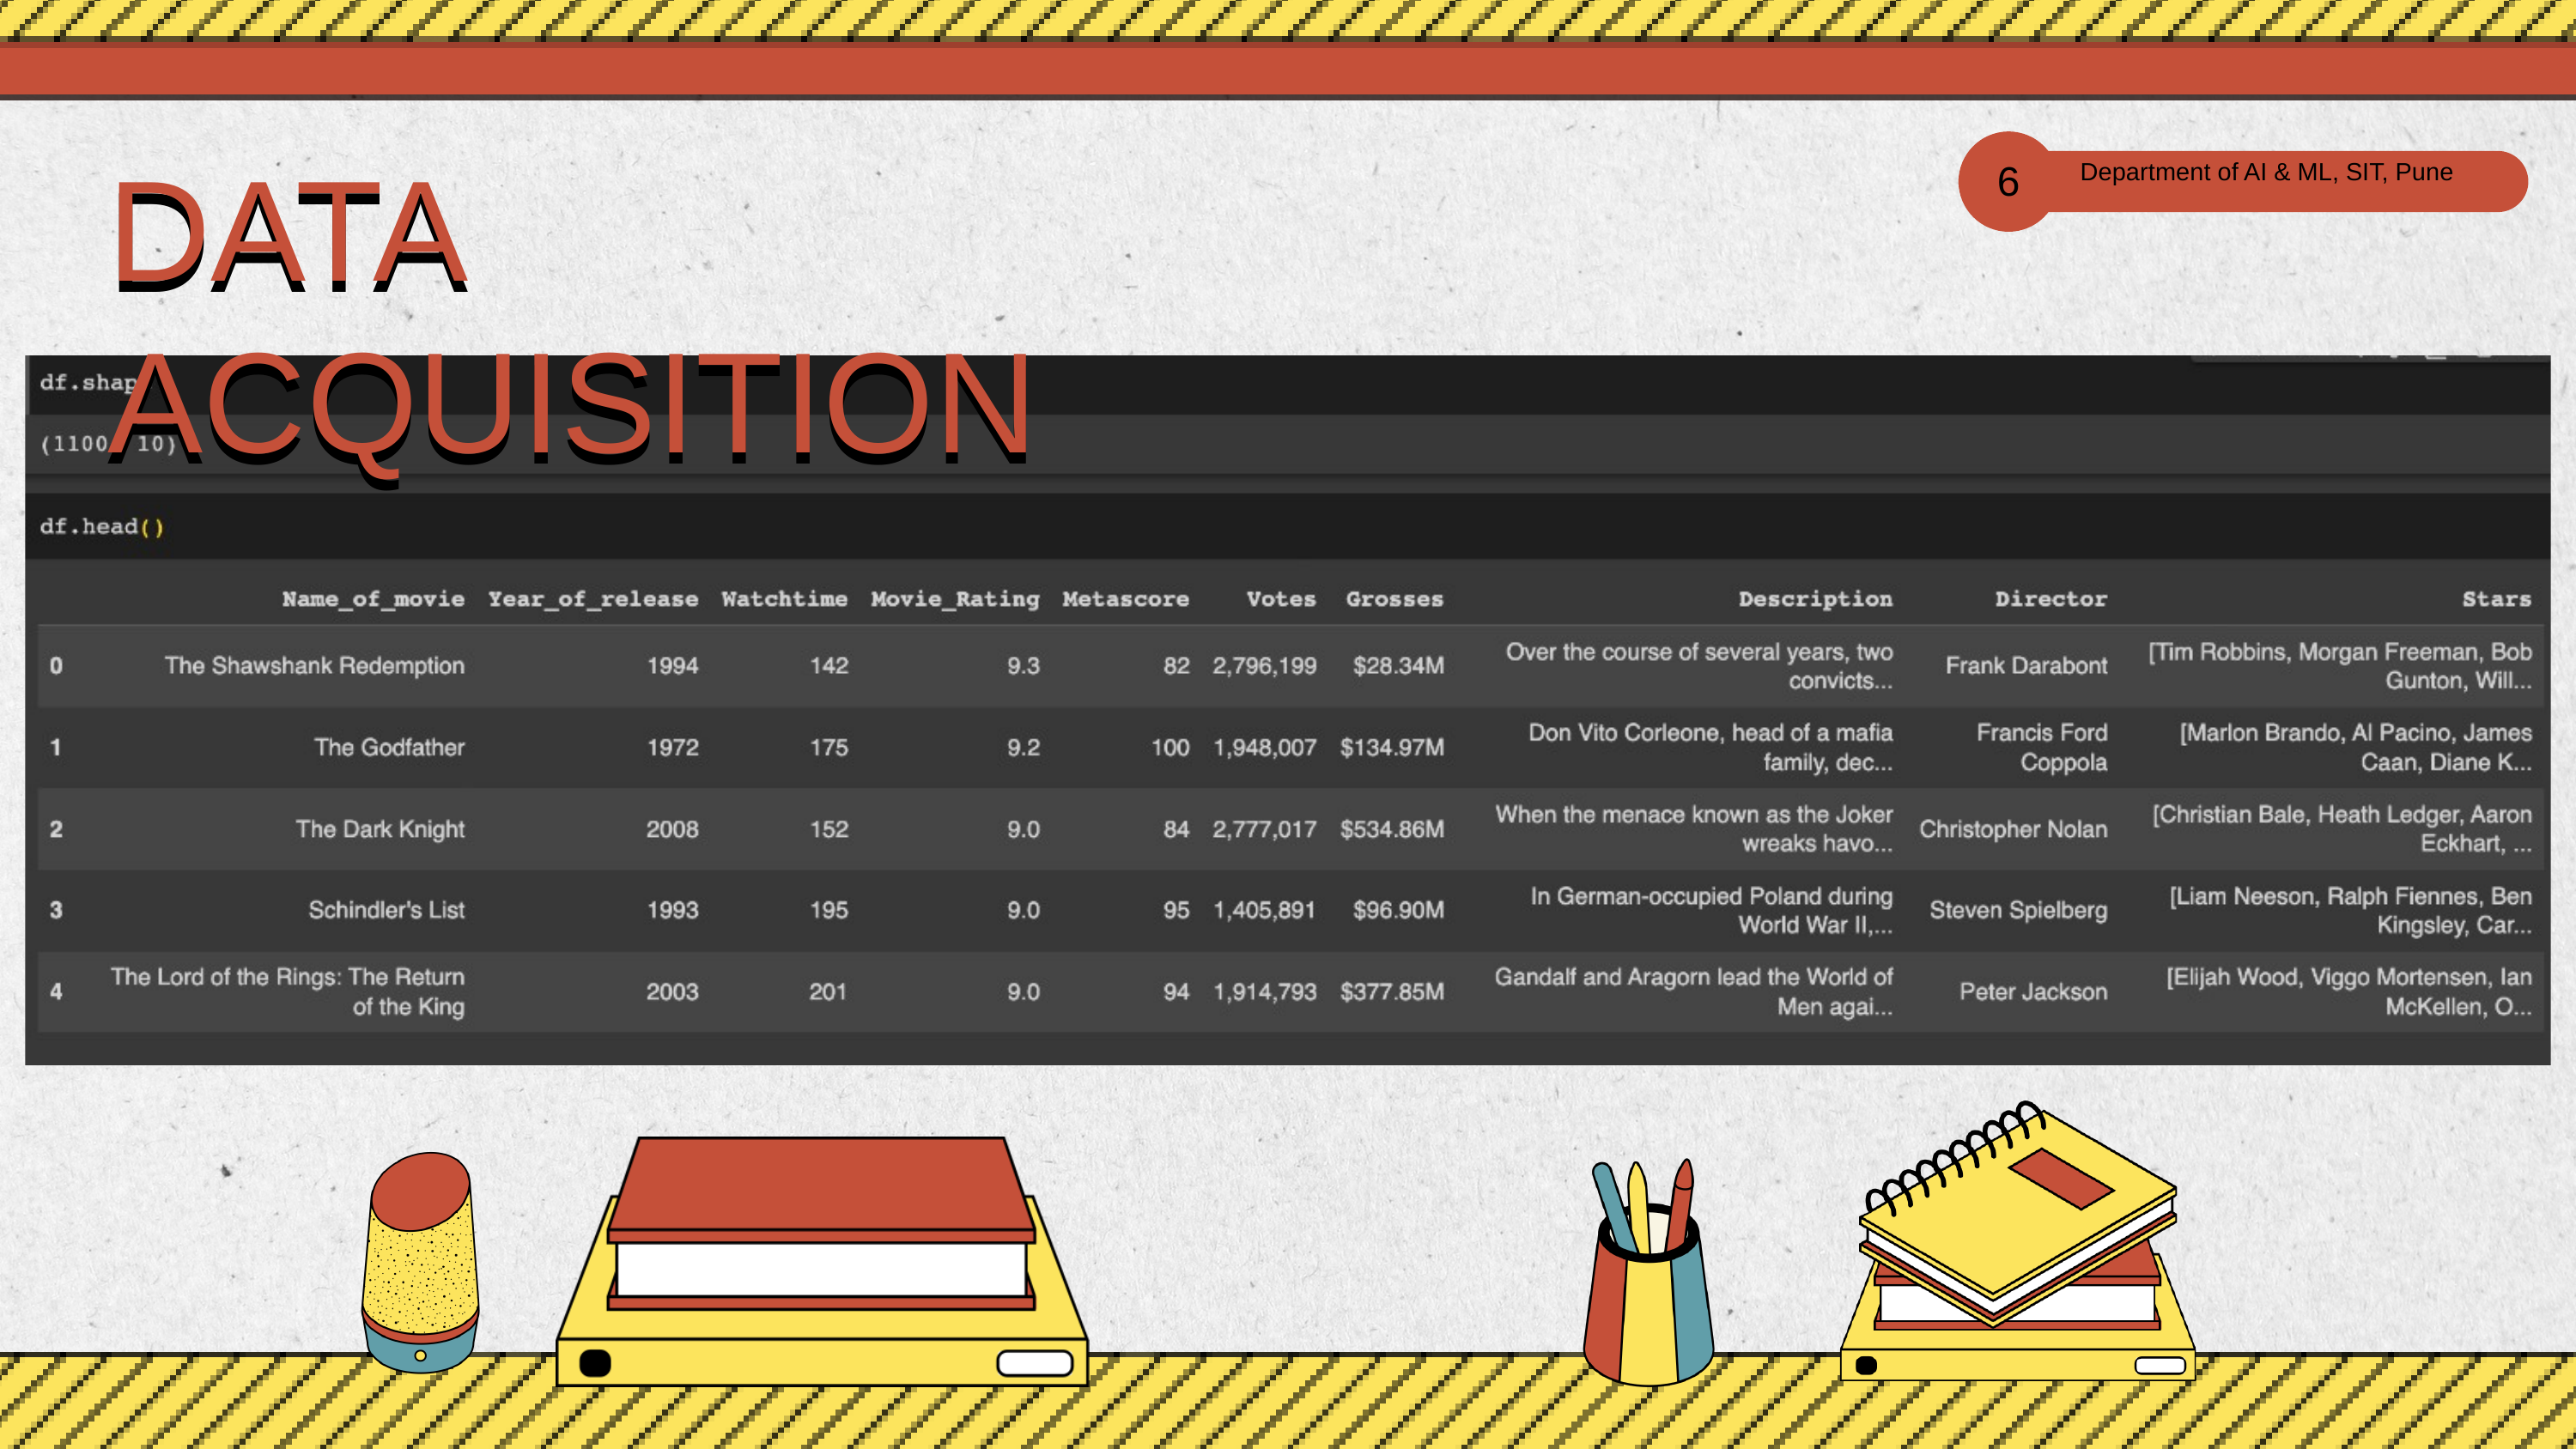

6

       Department of AI & ML, SIT, Pune
DATA ACQUISITION
DATA ACQUISITION